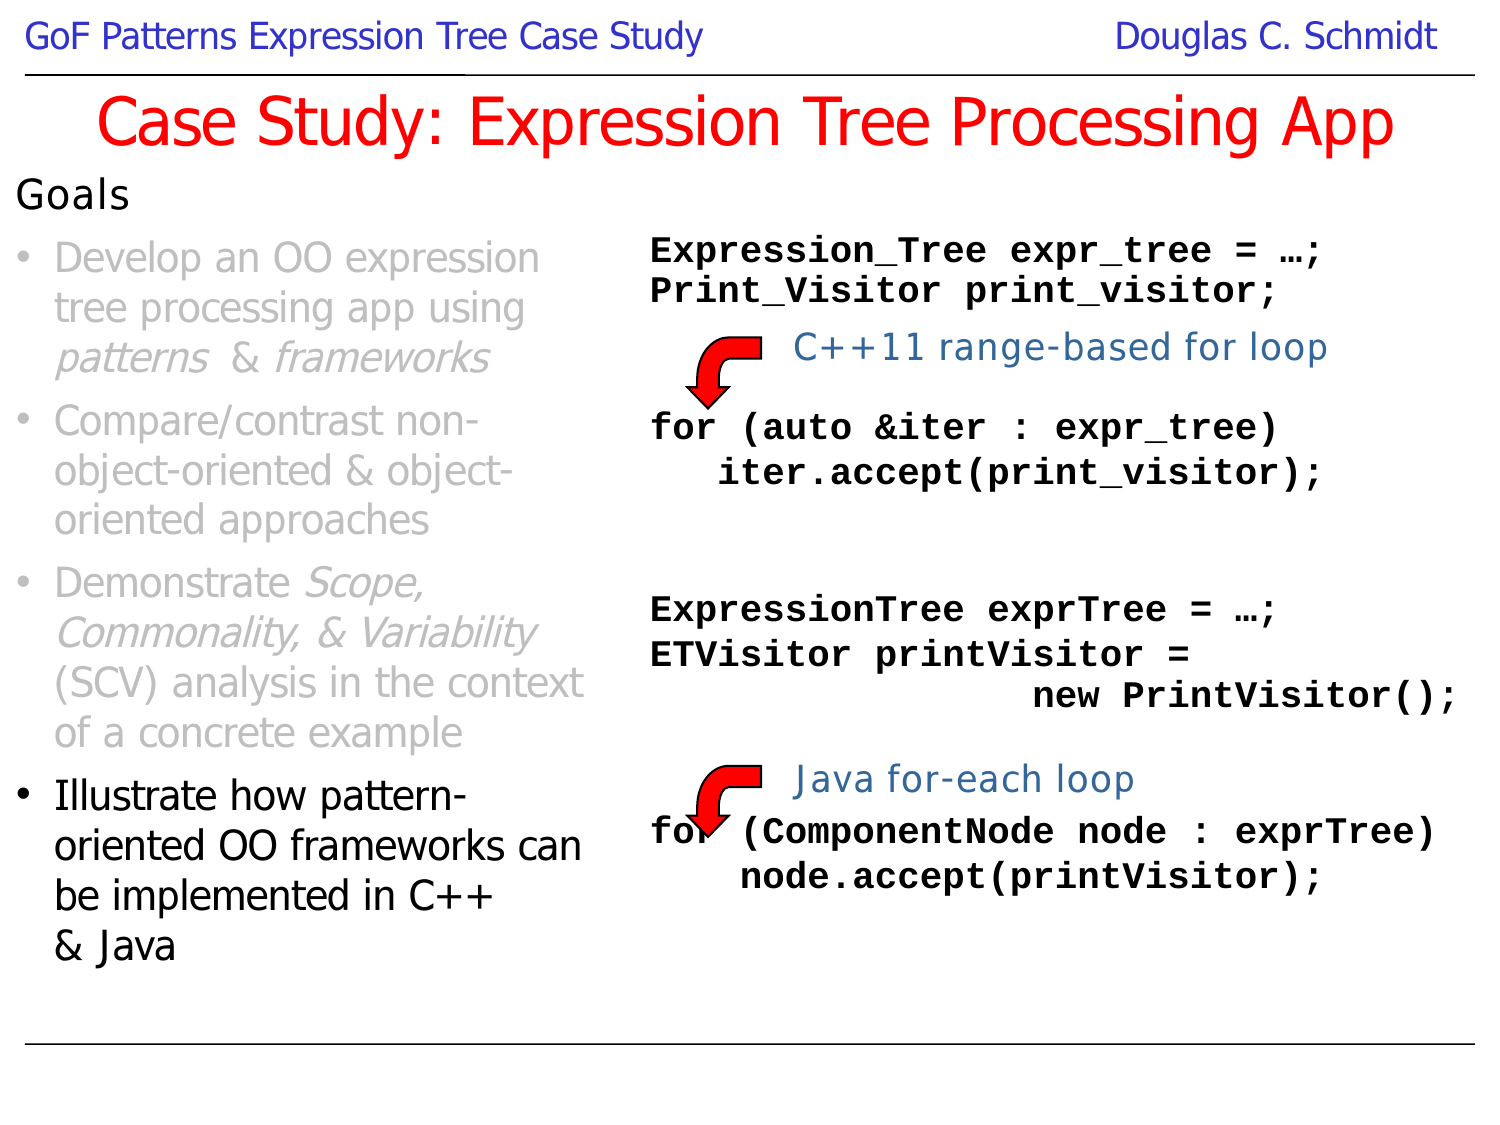

# Case Study: Expression Tree Processing App
Goals
Develop an OO expression
tree processing app using
patterns  & frameworks
Compare/contrast non-
object-oriented & object-
oriented approaches
Demonstrate Scope,
Commonality, & Variability
(SCV) analysis in the context
of a concrete example
Illustrate how pattern-
oriented OO frameworks can
be implemented in C++
& Java

Expression_Tree expr_tree = …;
Print_Visitor print_visitor;

for (auto &iter : expr_tree)
   iter.accept(print_visitor);

ExpressionTree exprTree = …;
ETVisitor printVisitor =
                 new PrintVisitor();

for (ComponentNode node : exprTree)
    node.accept(printVisitor);

C++11 range-based for loop

Java for-each loop